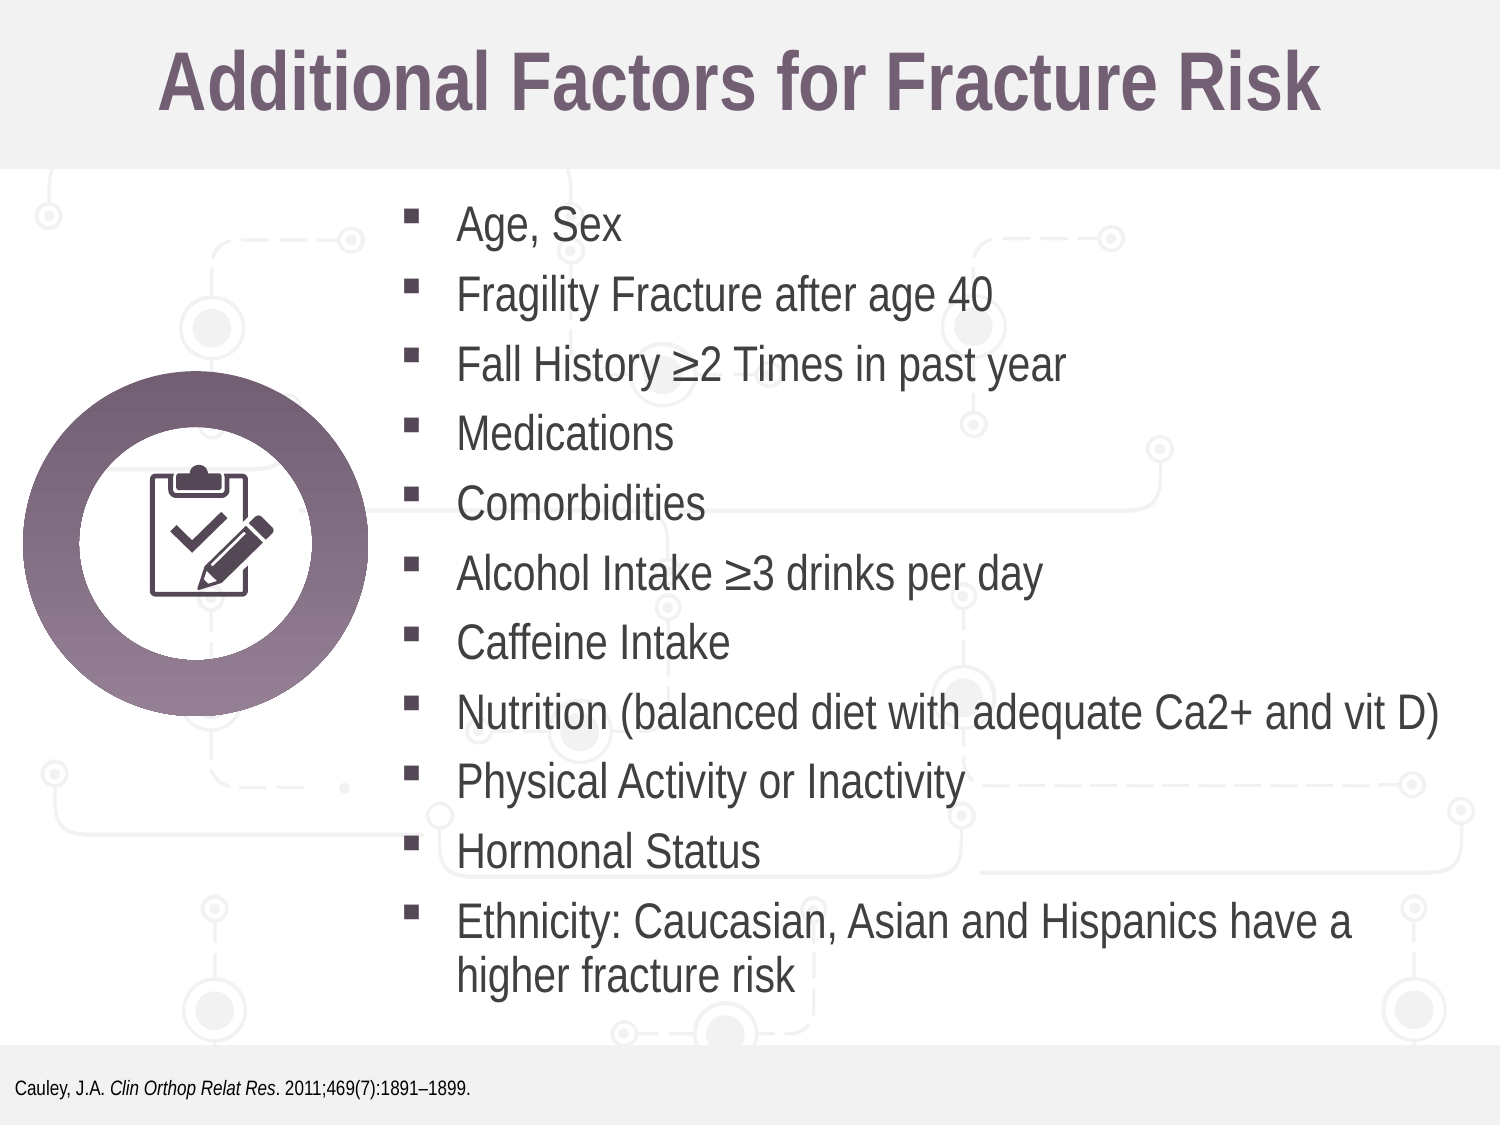

# Additional Factors for Fracture Risk
Age, Sex
Fragility Fracture after age 40
Fall History ≥2 Times in past year
Medications
Comorbidities
Alcohol Intake ≥3 drinks per day
Caffeine Intake
Nutrition (balanced diet with adequate Ca2+ and vit D)
Physical Activity or Inactivity
Hormonal Status
Ethnicity: Caucasian, Asian and Hispanics have a higher fracture risk

Cauley, J.A. Clin Orthop Relat Res. 2011;469(7):1891–1899.